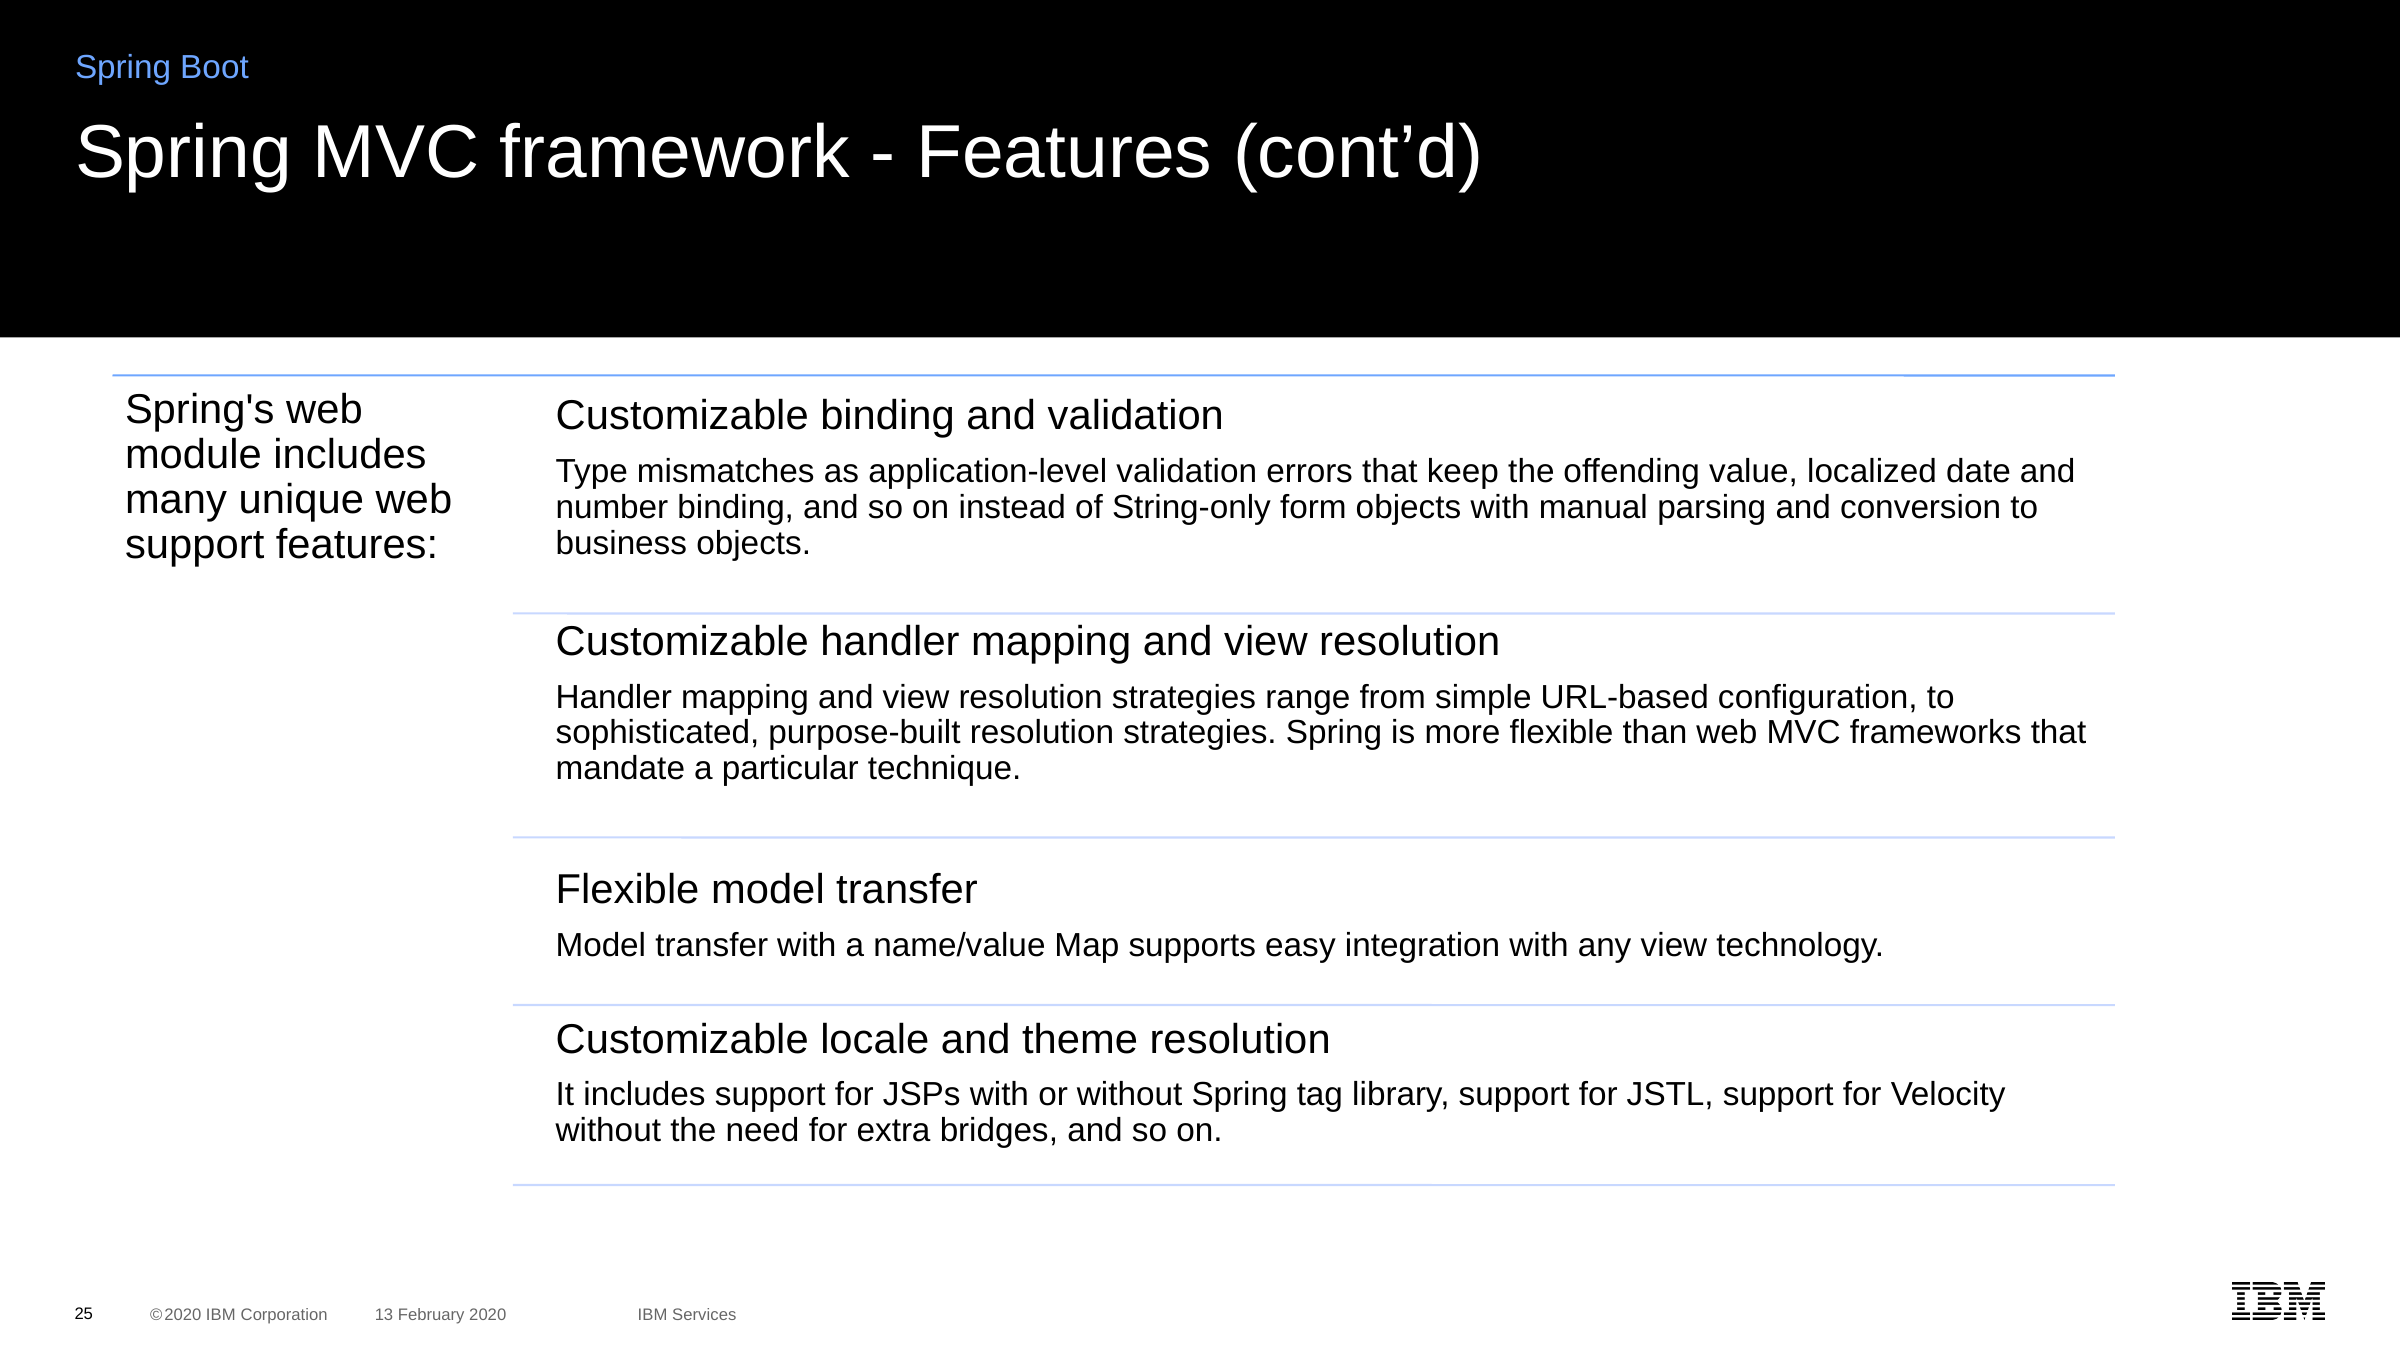

Spring Boot

# Spring MVC framework - Features (cont’d)
Spring's web module includes many unique web support features:
Customizable binding and validation
Type mismatches as application-level validation errors that keep the offending value, localized date and number binding, and so on instead of String-only form objects with manual parsing and conversion to business objects.
Customizable handler mapping and view resolution
Handler mapping and view resolution strategies range from simple URL-based configuration, to sophisticated, purpose-built resolution strategies. Spring is more flexible than web MVC frameworks that mandate a particular technique.
Flexible model transfer
Model transfer with a name/value Map supports easy integration with any view technology.
Customizable locale and theme resolution
It includes support for JSPs with or without Spring tag library, support for JSTL, support for Velocity without the need for extra bridges, and so on.